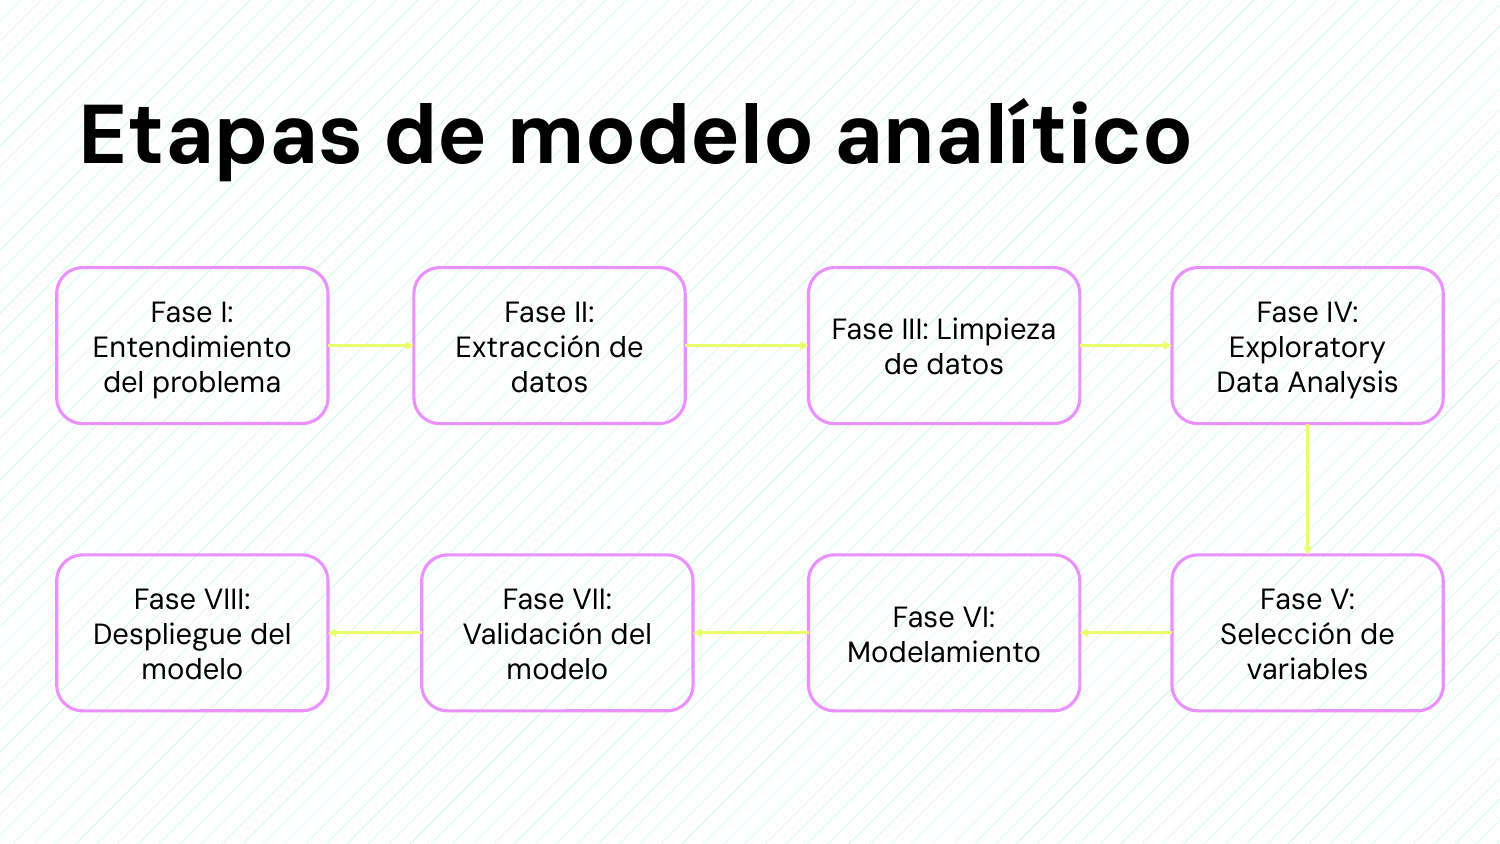

Etapas de modelo analítico
Fase I: Entendimiento del problema
Fase II: Extracción de datos
Fase III: Limpieza de datos
Fase IV: Exploratory Data Analysis
Fase VIII: Despliegue del modelo
Fase VII: Validación del modelo
Fase VI: Modelamiento
Fase V: Selección de variables